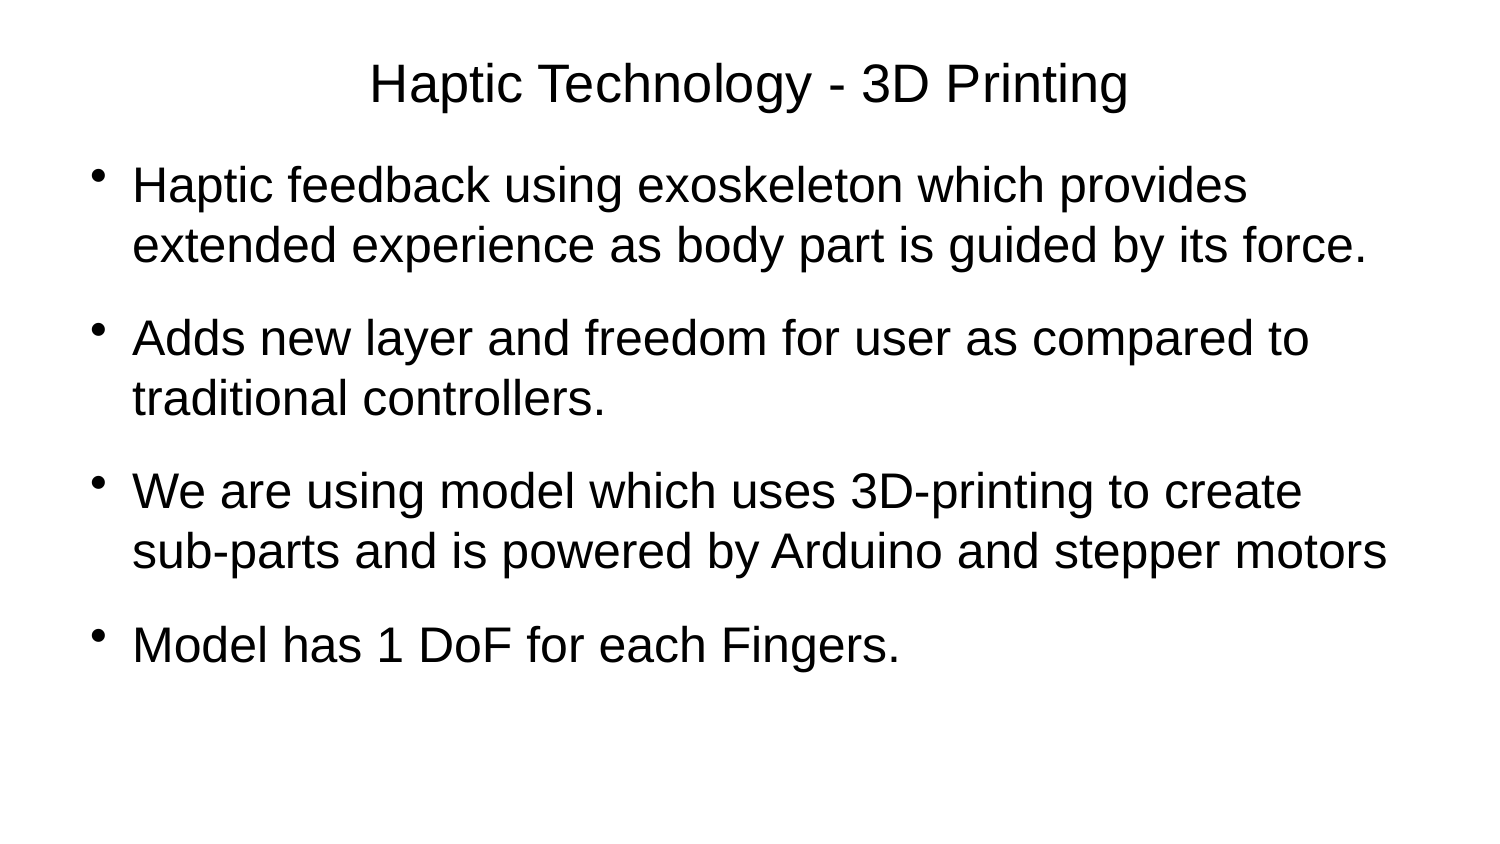

# Haptic Technology - 3D Printing
Haptic feedback using exoskeleton which provides extended experience as body part is guided by its force.
Adds new layer and freedom for user as compared to traditional controllers.
We are using model which uses 3D-printing to create sub-parts and is powered by Arduino and stepper motors
Model has 1 DoF for each Fingers.